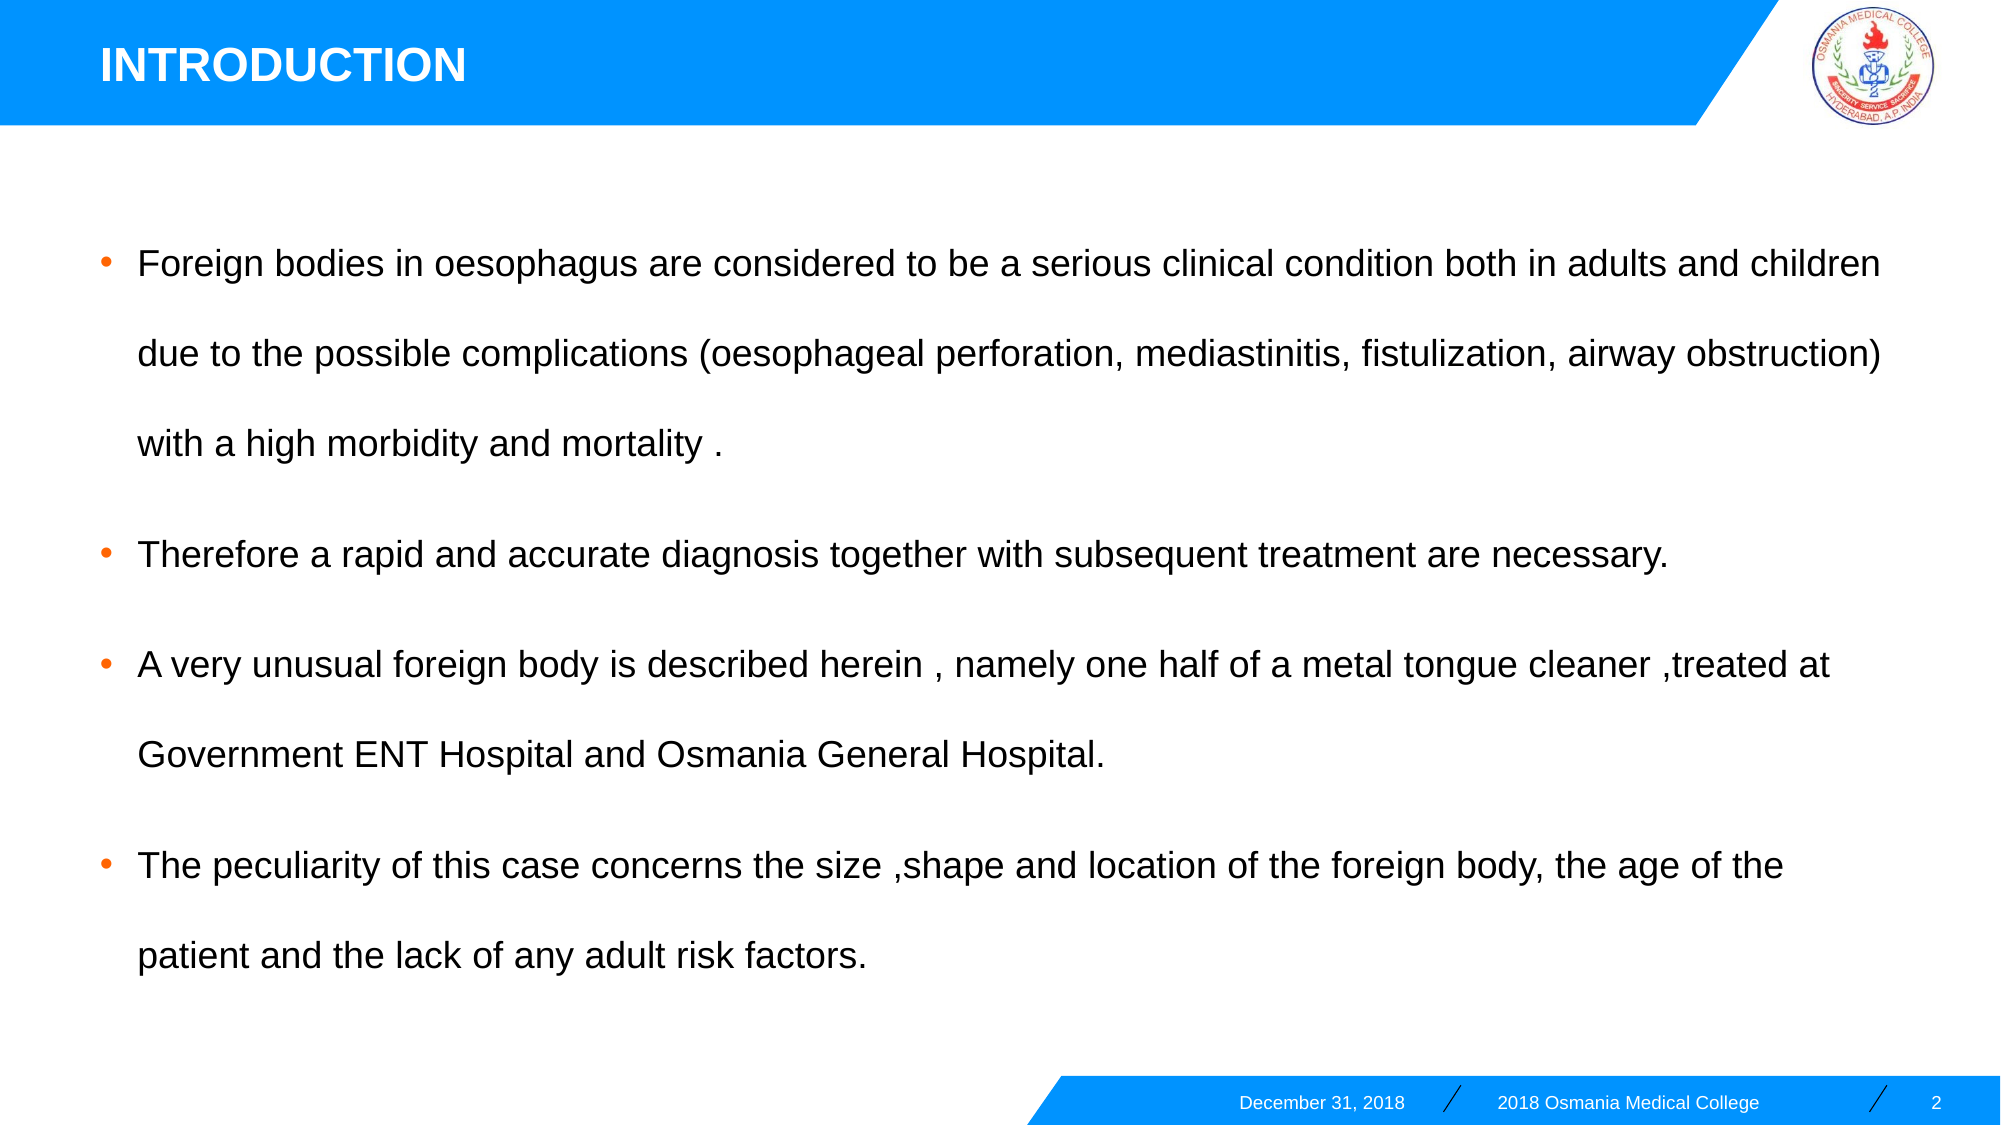

introduction
Foreign bodies in oesophagus are considered to be a serious clinical condition both in adults and children due to the possible complications (oesophageal perforation, mediastinitis, fistulization, airway obstruction)  with a high morbidity and mortality .
Therefore a rapid and accurate diagnosis together with subsequent treatment are necessary.
A very unusual foreign body is described herein , namely one half of a metal tongue cleaner ,treated at Government ENT Hospital and Osmania General Hospital.
The peculiarity of this case concerns the size ,shape and location of the foreign body, the age of the patient and the lack of any adult risk factors.